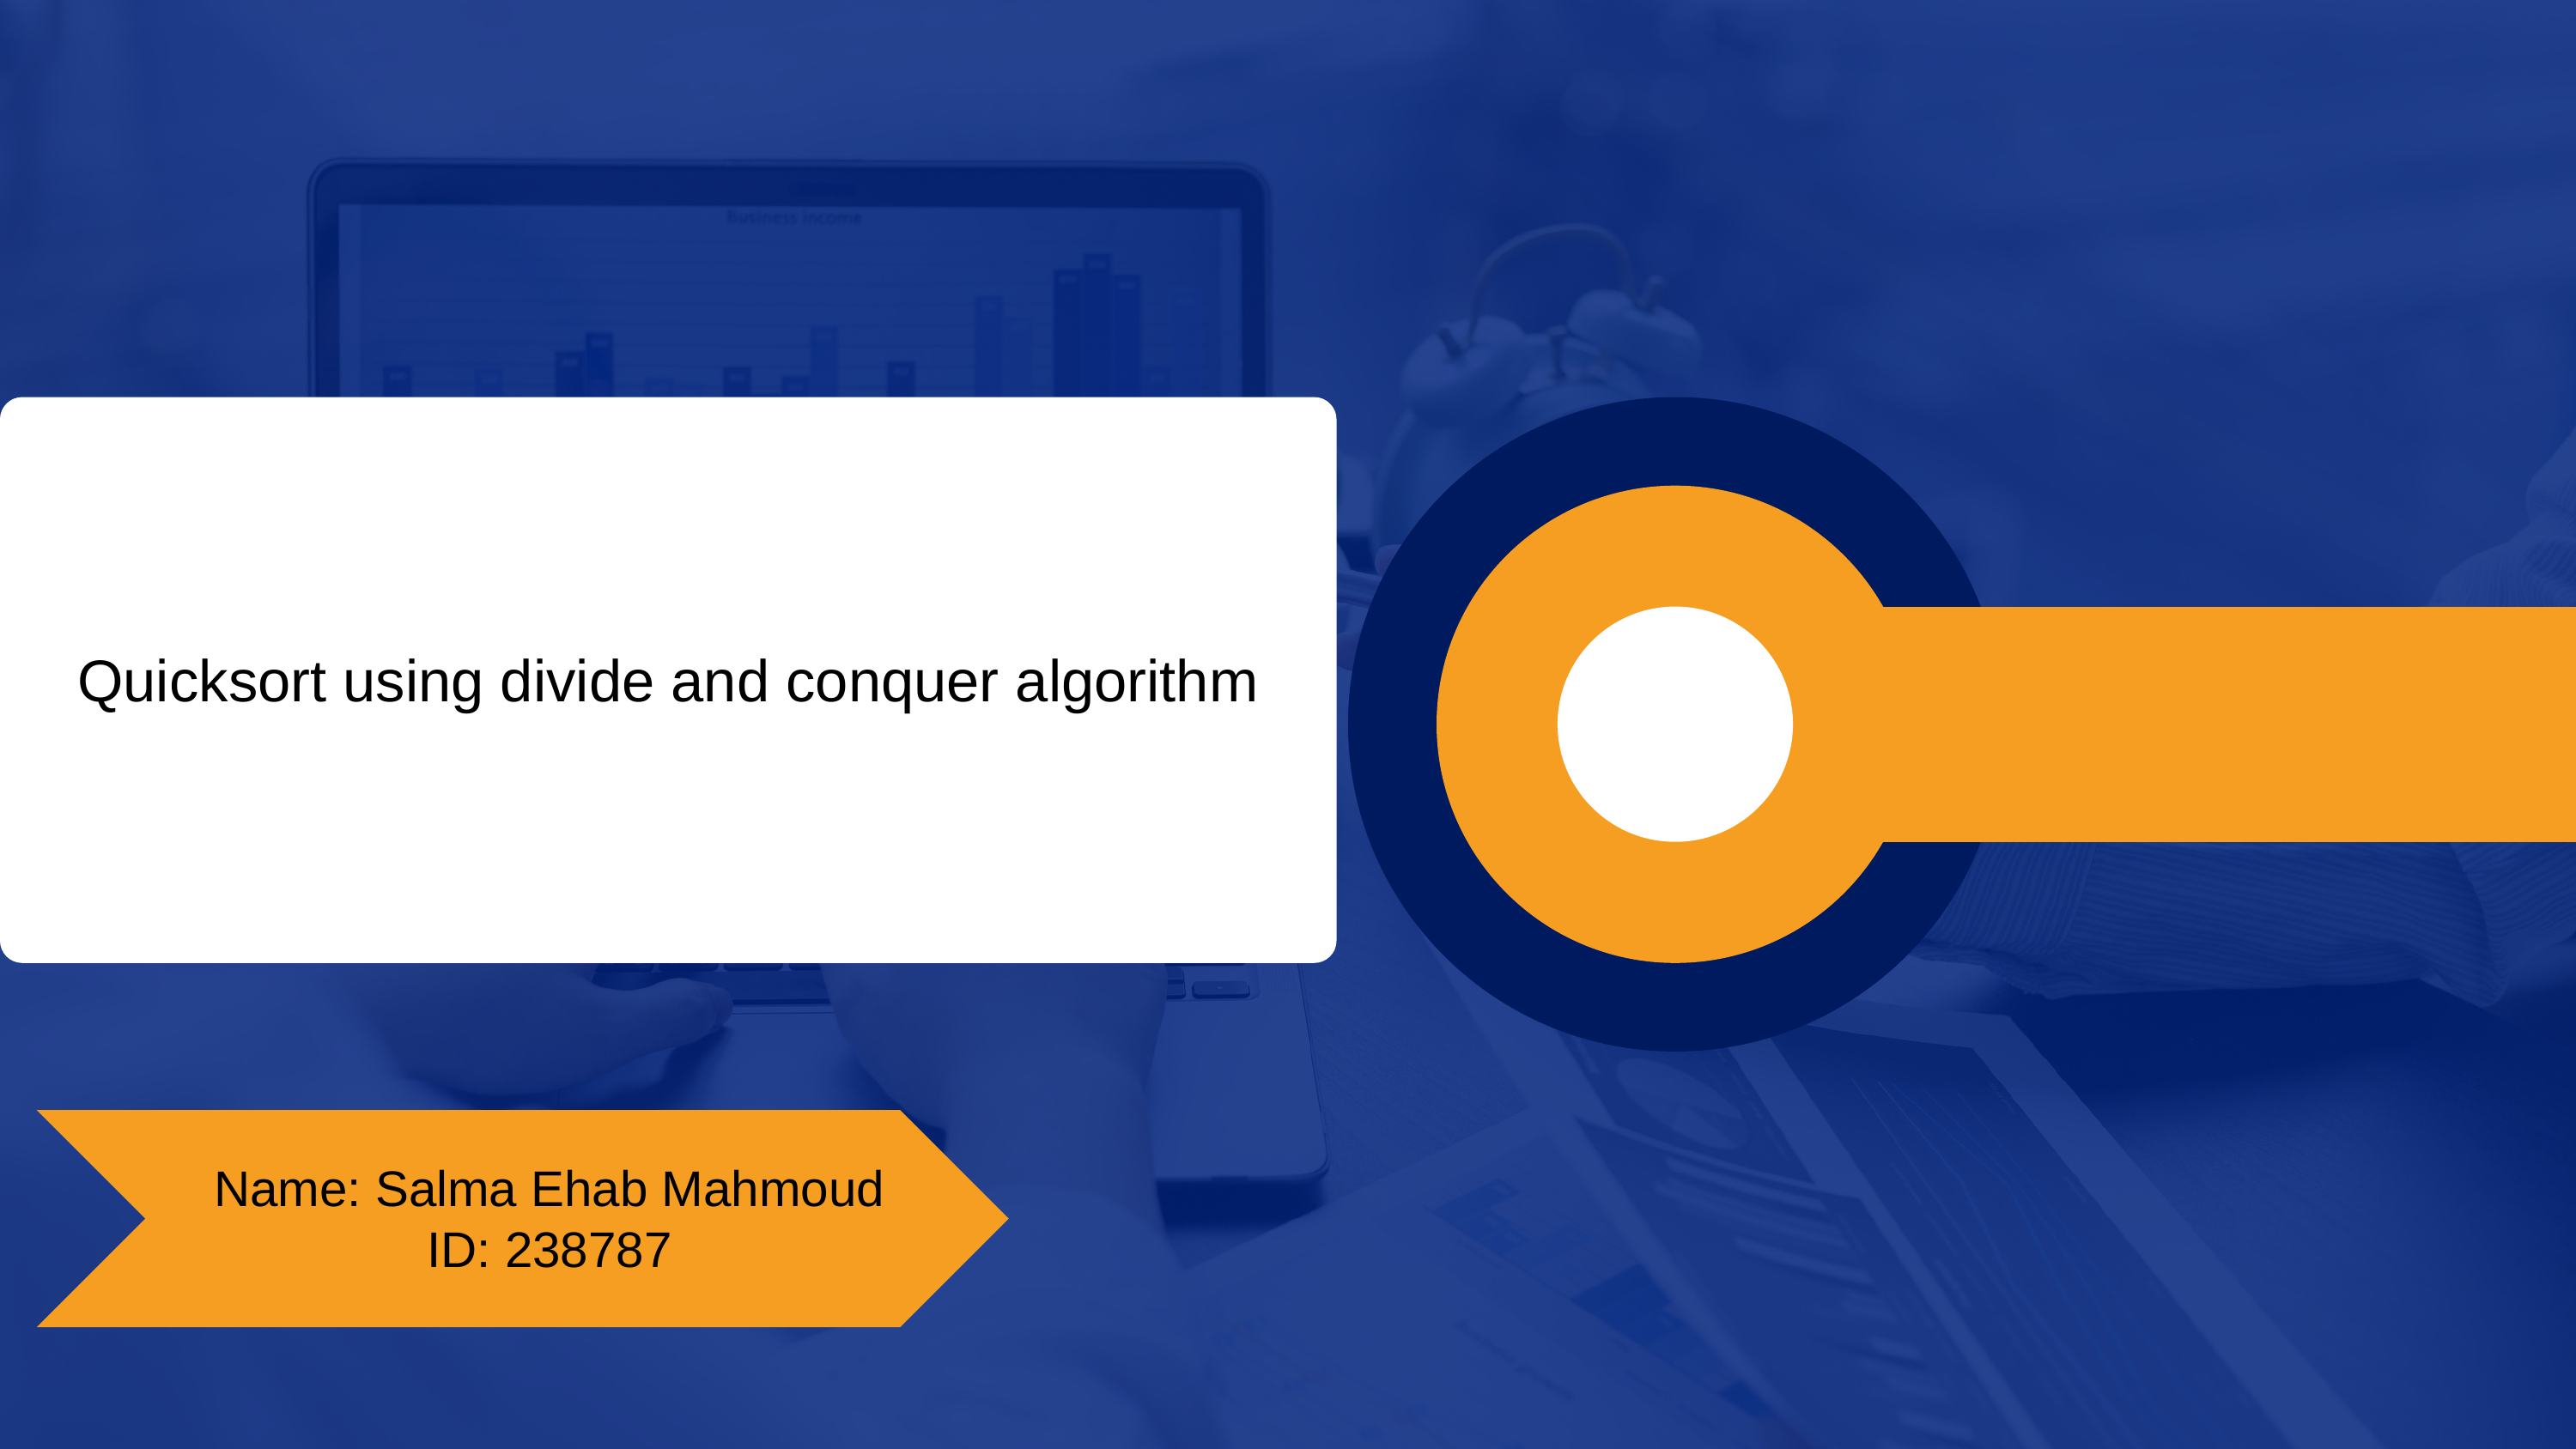

Quicksort using divide and conquer algorithm

Name: Salma Ehab Mahmoud
ID: 238787